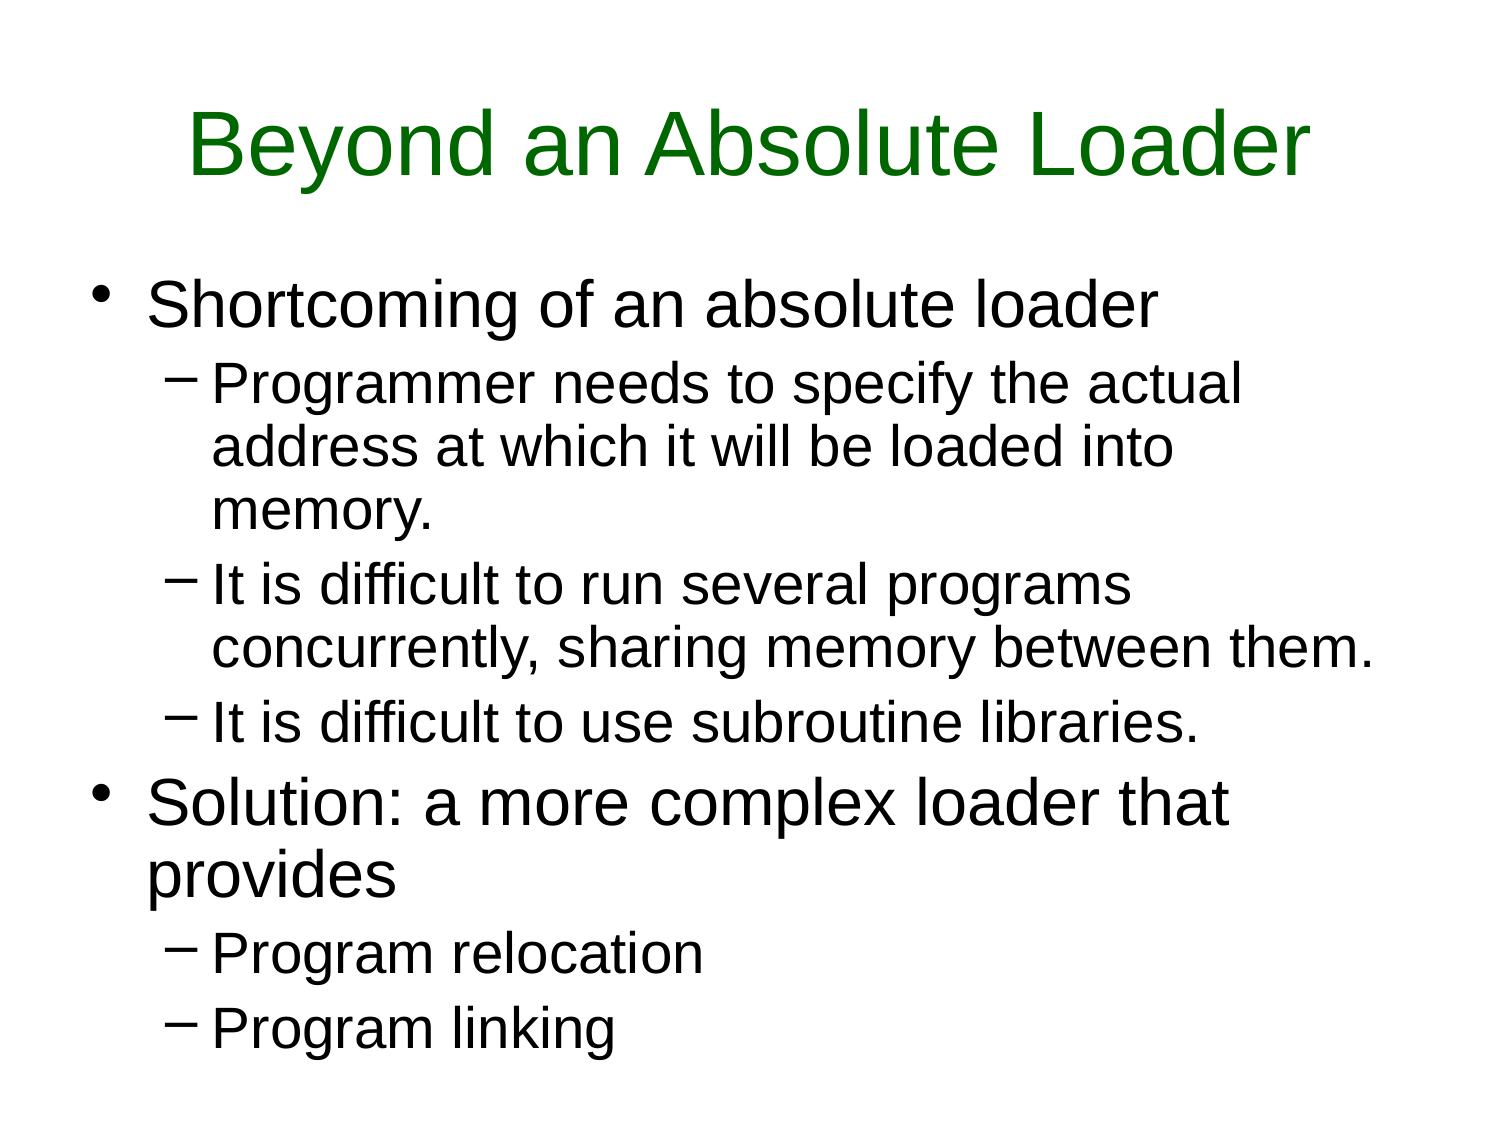

# Beyond an Absolute Loader
Shortcoming of an absolute loader
Programmer needs to specify the actual address at which it will be loaded into memory.
It is difficult to run several programs concurrently, sharing memory between them.
It is difficult to use subroutine libraries.
Solution: a more complex loader that provides
Program relocation
Program linking